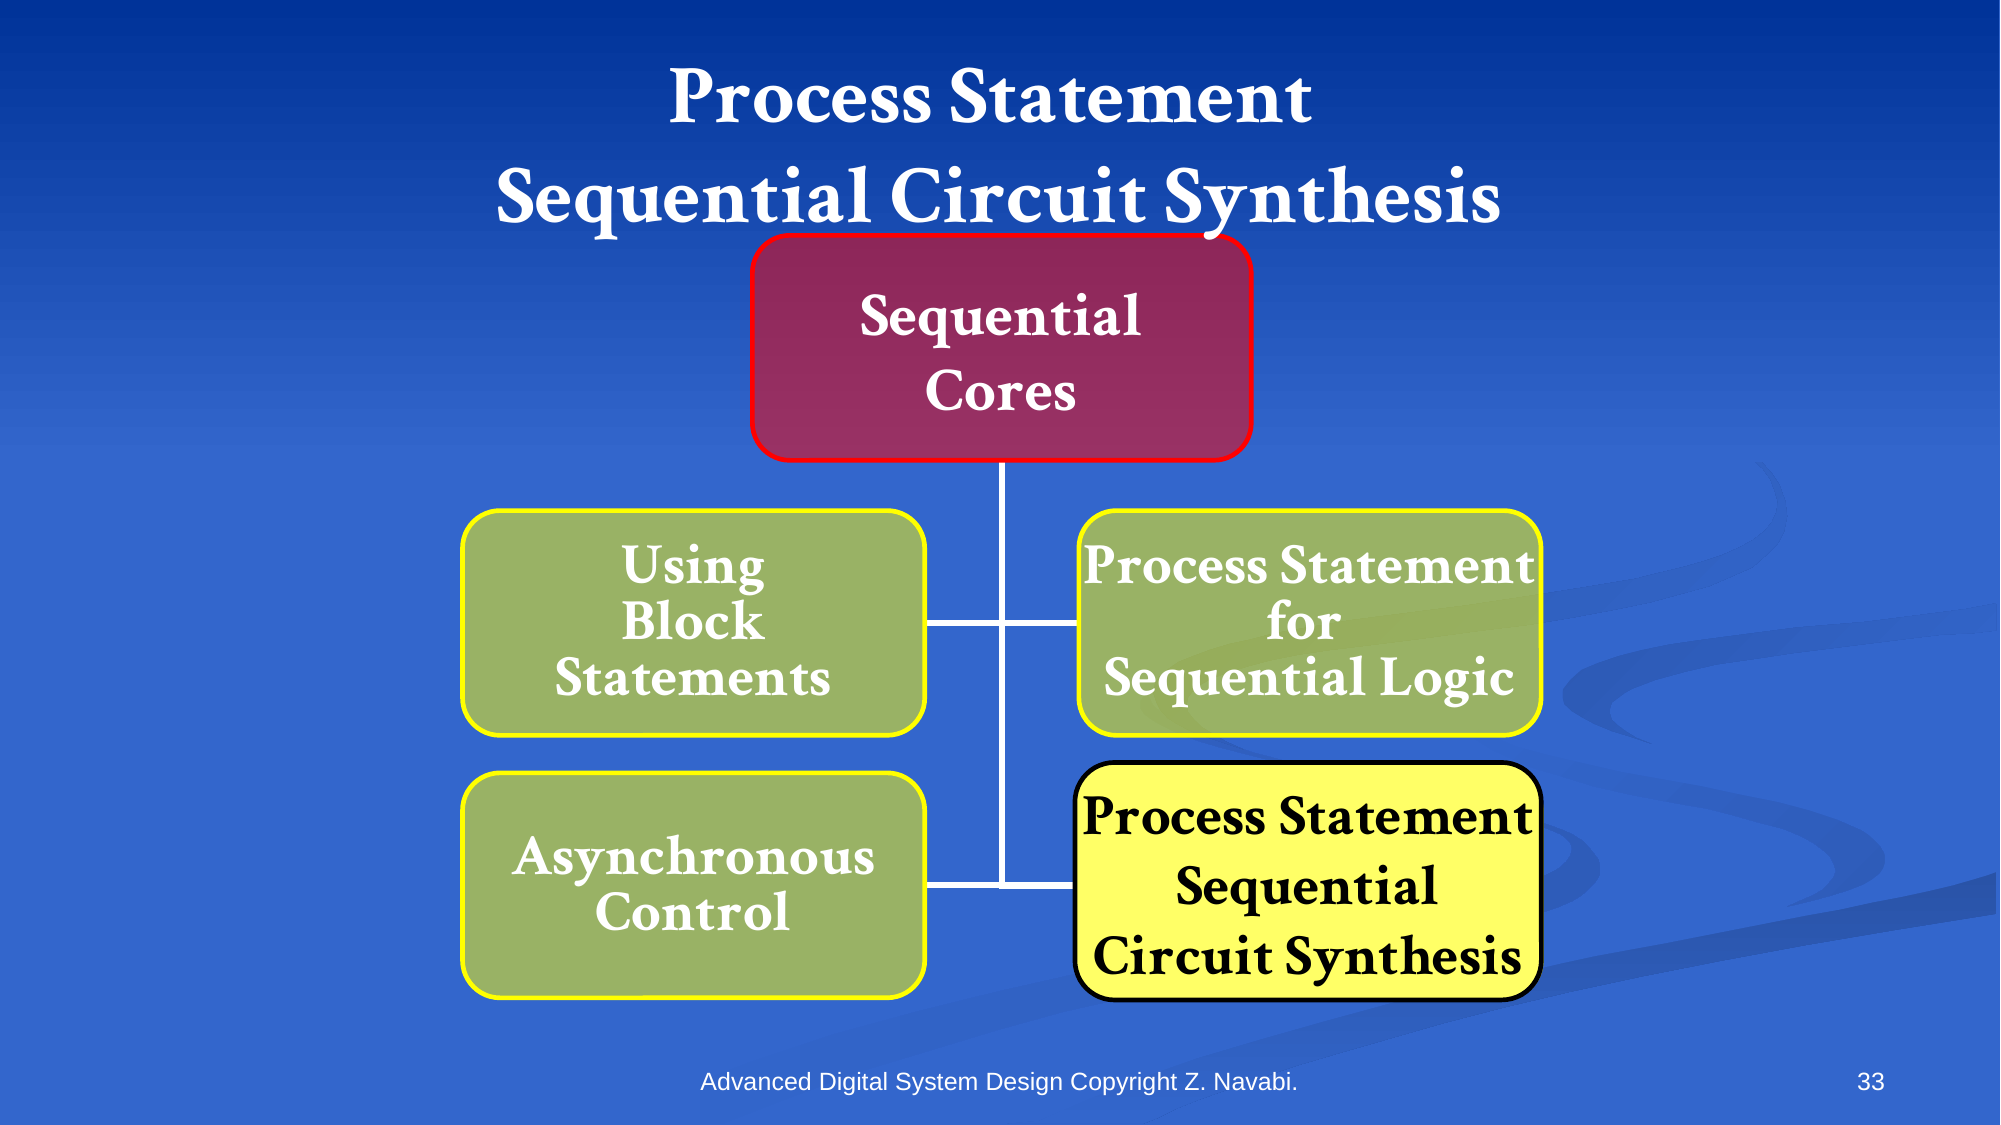

# Process Statement Sequential Circuit Synthesis
Sequential
Cores
Using
Block
Statements
Process Statement
for
Sequential Logic
Process Statement
Sequential
Circuit Synthesis
Asynchronous
Control
Process Statement
Sequential
Circuit Synthesis
Advanced Digital System Design Copyright Z. Navabi.
33